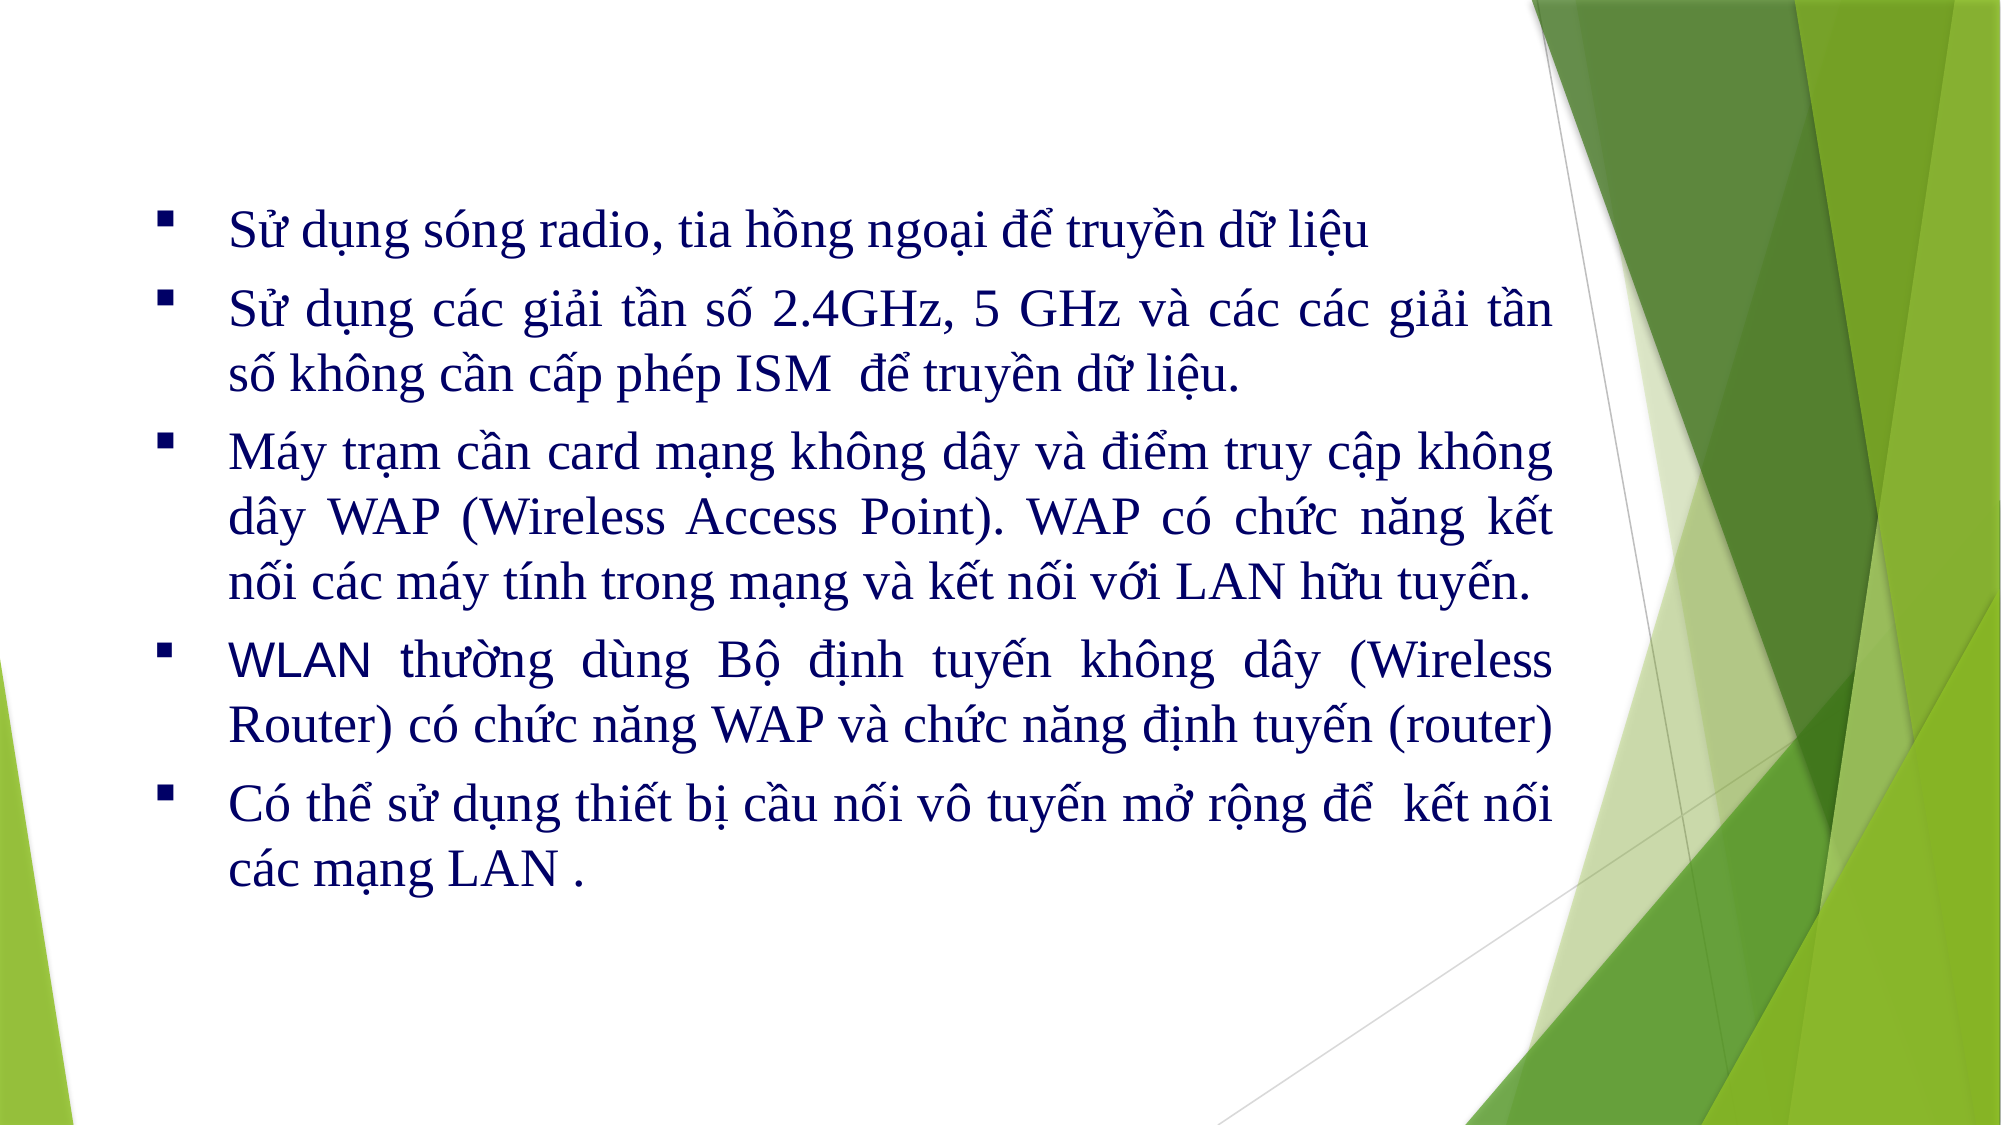

3.5  Mạng vô tuyến không dây (WLAN)
Sử dụng sóng radio, tia hồng ngoại để truyền dữ liệu
Sử dụng các giải tần số 2.4GHz, 5 GHz và các các giải tần số không cần cấp phép ISM  để truyền dữ liệu.
Máy trạm cần card mạng không dây và điểm truy cập không dây WAP (Wireless Access Point). WAP có chức năng kết nối các máy tính trong mạng và kết nối với LAN hữu tuyến.
WLAN thường dùng Bộ định tuyến không dây (Wireless Router) có chức năng WAP và chức năng định tuyến (router)
Có thể sử dụng thiết bị cầu nối vô tuyến mở rộng để  kết nối các mạng LAN .